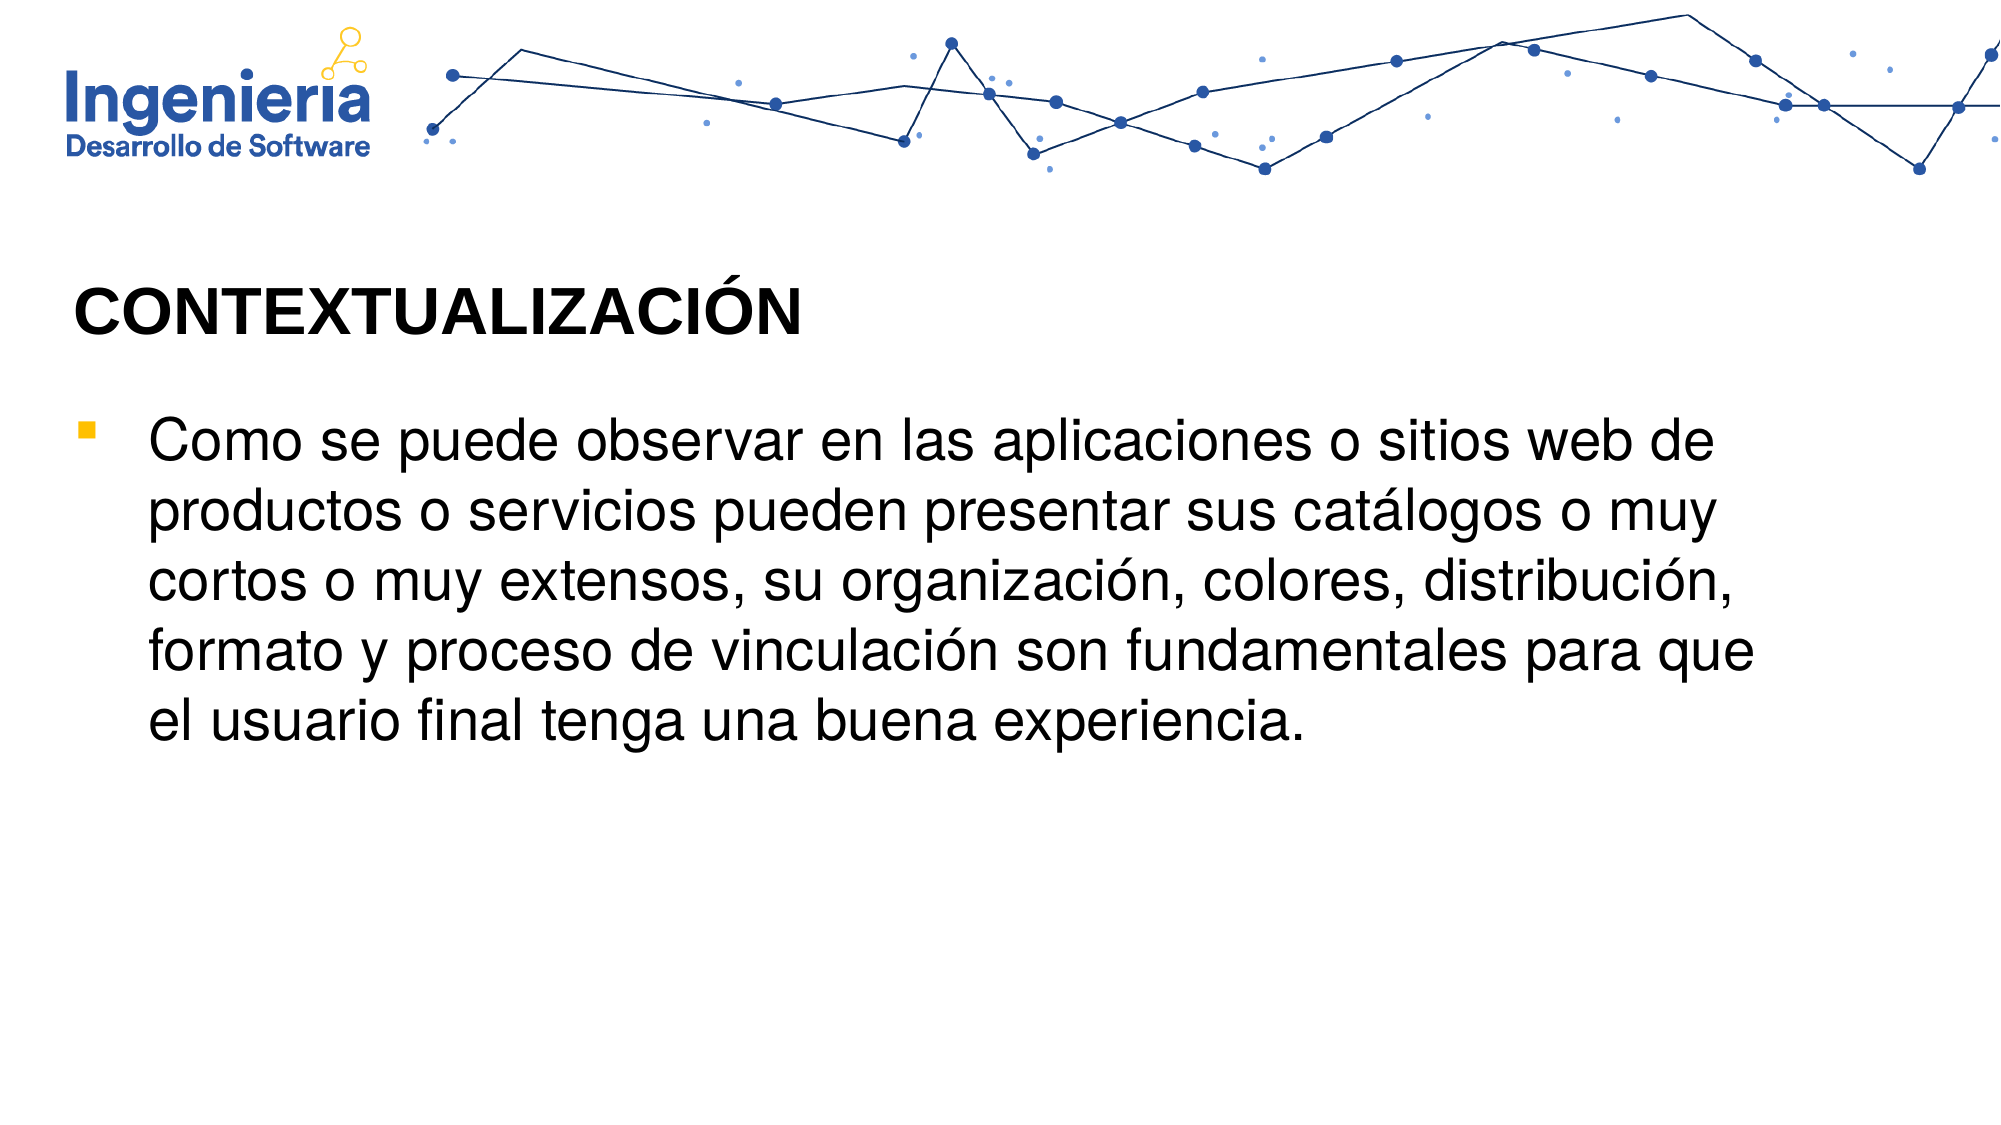

CONTEXTUALIZACIÓN
Como se puede observar en las aplicaciones o sitios web de productos o servicios pueden presentar sus catálogos o muy cortos o muy extensos, su organización, colores, distribución, formato y proceso de vinculación son fundamentales para que el usuario final tenga una buena experiencia.